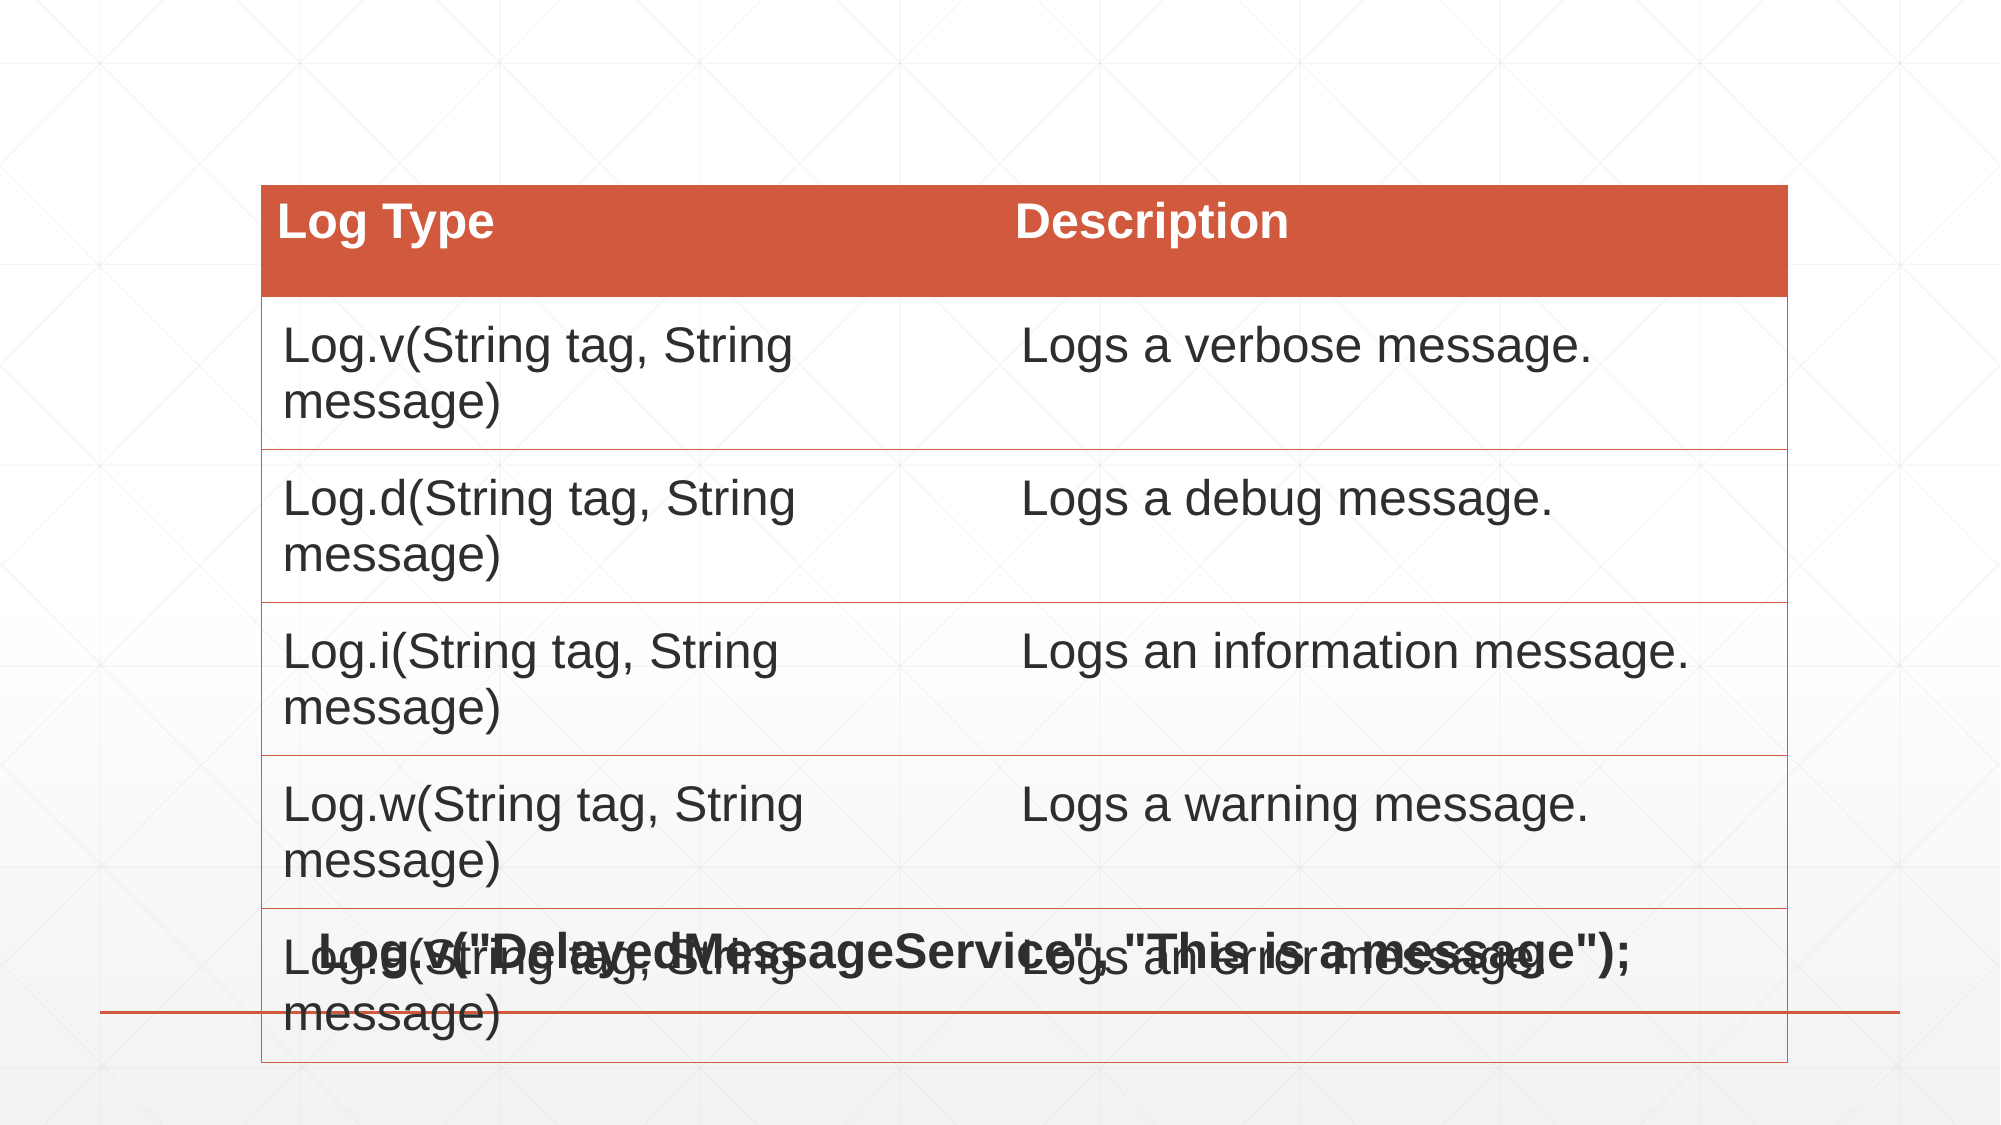

| Log Type | Description |
| --- | --- |
| Log.v(String tag, String message) | Logs a verbose message. |
| Log.d(String tag, String message) | Logs a debug message. |
| Log.i(String tag, String message) | Logs an information message. |
| Log.w(String tag, String message) | Logs a warning message. |
| Log.e(String tag, String message) | Logs an error message. |
Log.v("DelayedMessageService", "This is a message");